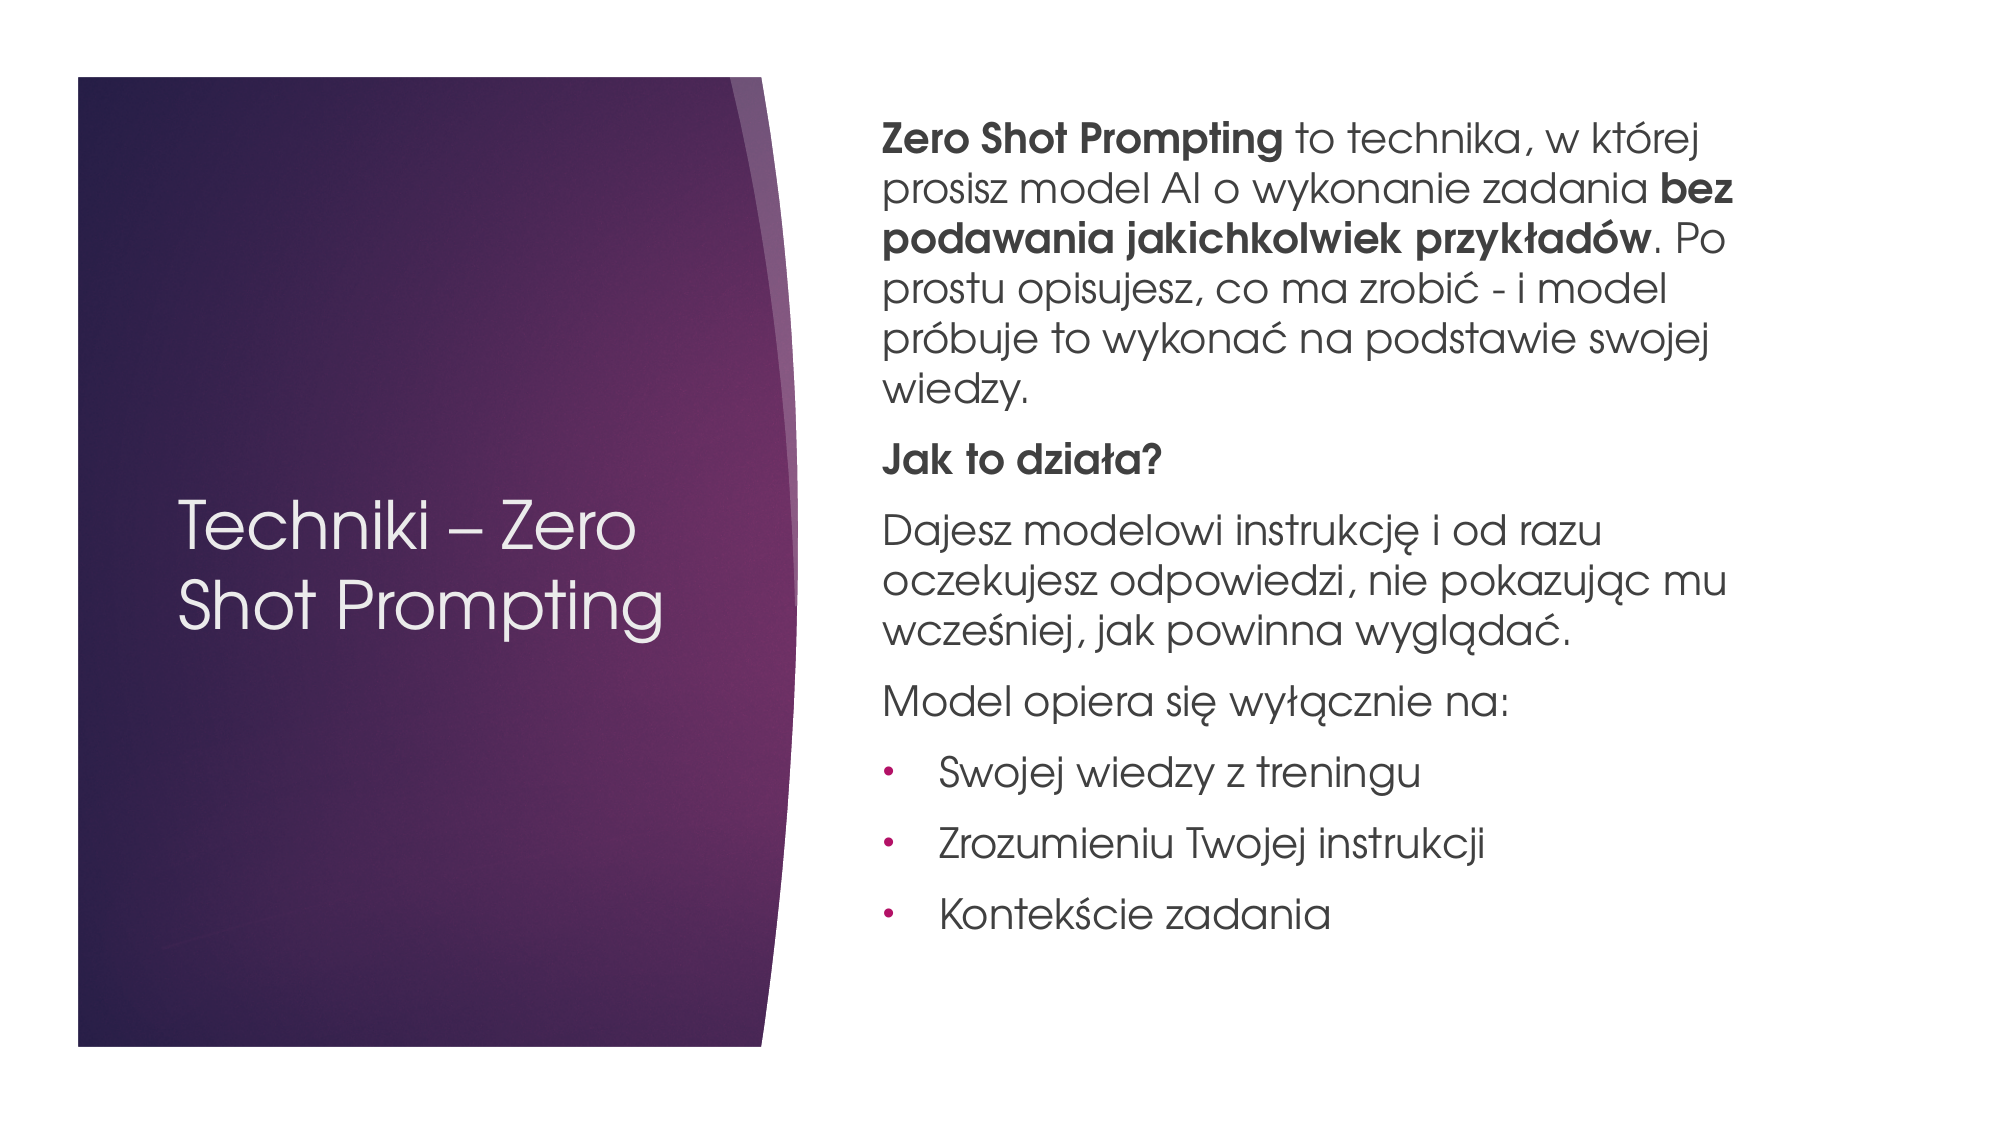

Zero Shot Prompting to technika, w której prosisz model AI o wykonanie zadania bez podawania jakichkolwiek przykładów. Po prostu opisujesz, co ma zrobić - i model próbuje to wykonać na podstawie swojej wiedzy.
Jak to działa?
Dajesz modelowi instrukcję i od razu oczekujesz odpowiedzi, nie pokazując mu wcześniej, jak powinna wyglądać.
Model opiera się wyłącznie na:
Swojej wiedzy z treningu
Zrozumieniu Twojej instrukcji
Kontekście zadania

# Techniki – Zero Shot Prompting